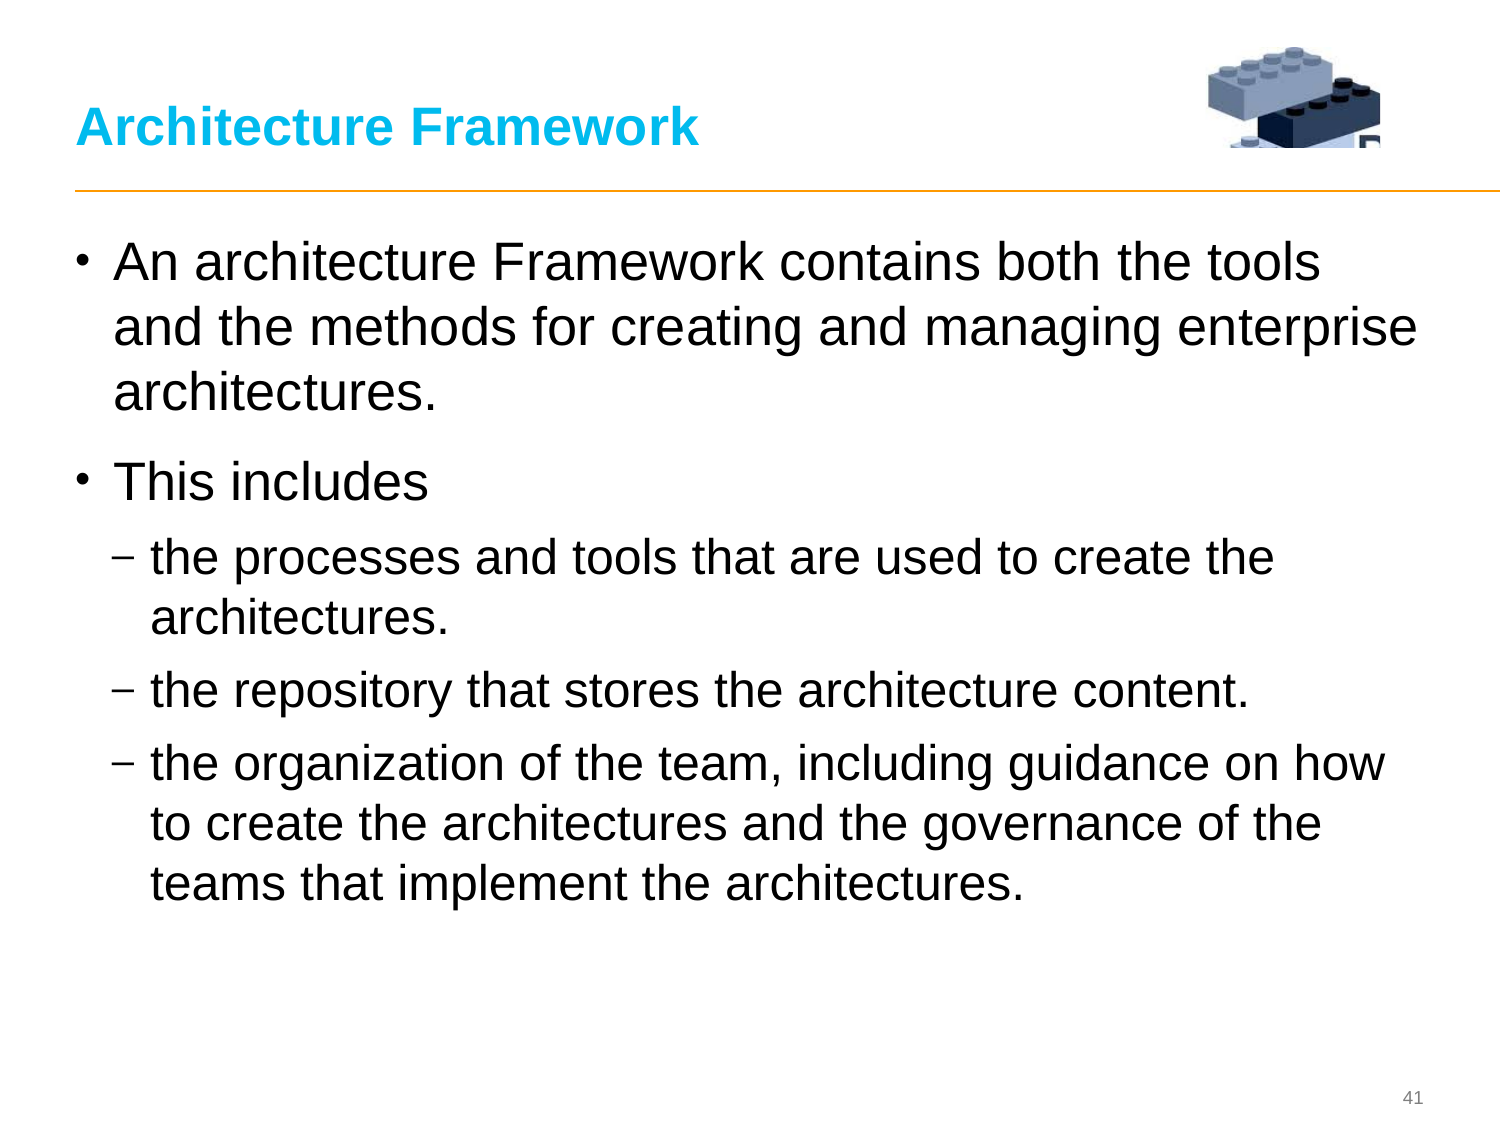

# Architecture Framework
An architecture Framework contains both the tools and the methods for creating and managing enterprise architectures.
This includes
the processes and tools that are used to create the architectures.
the repository that stores the architecture content.
the organization of the team, including guidance on how to create the architectures and the governance of the teams that implement the architectures.